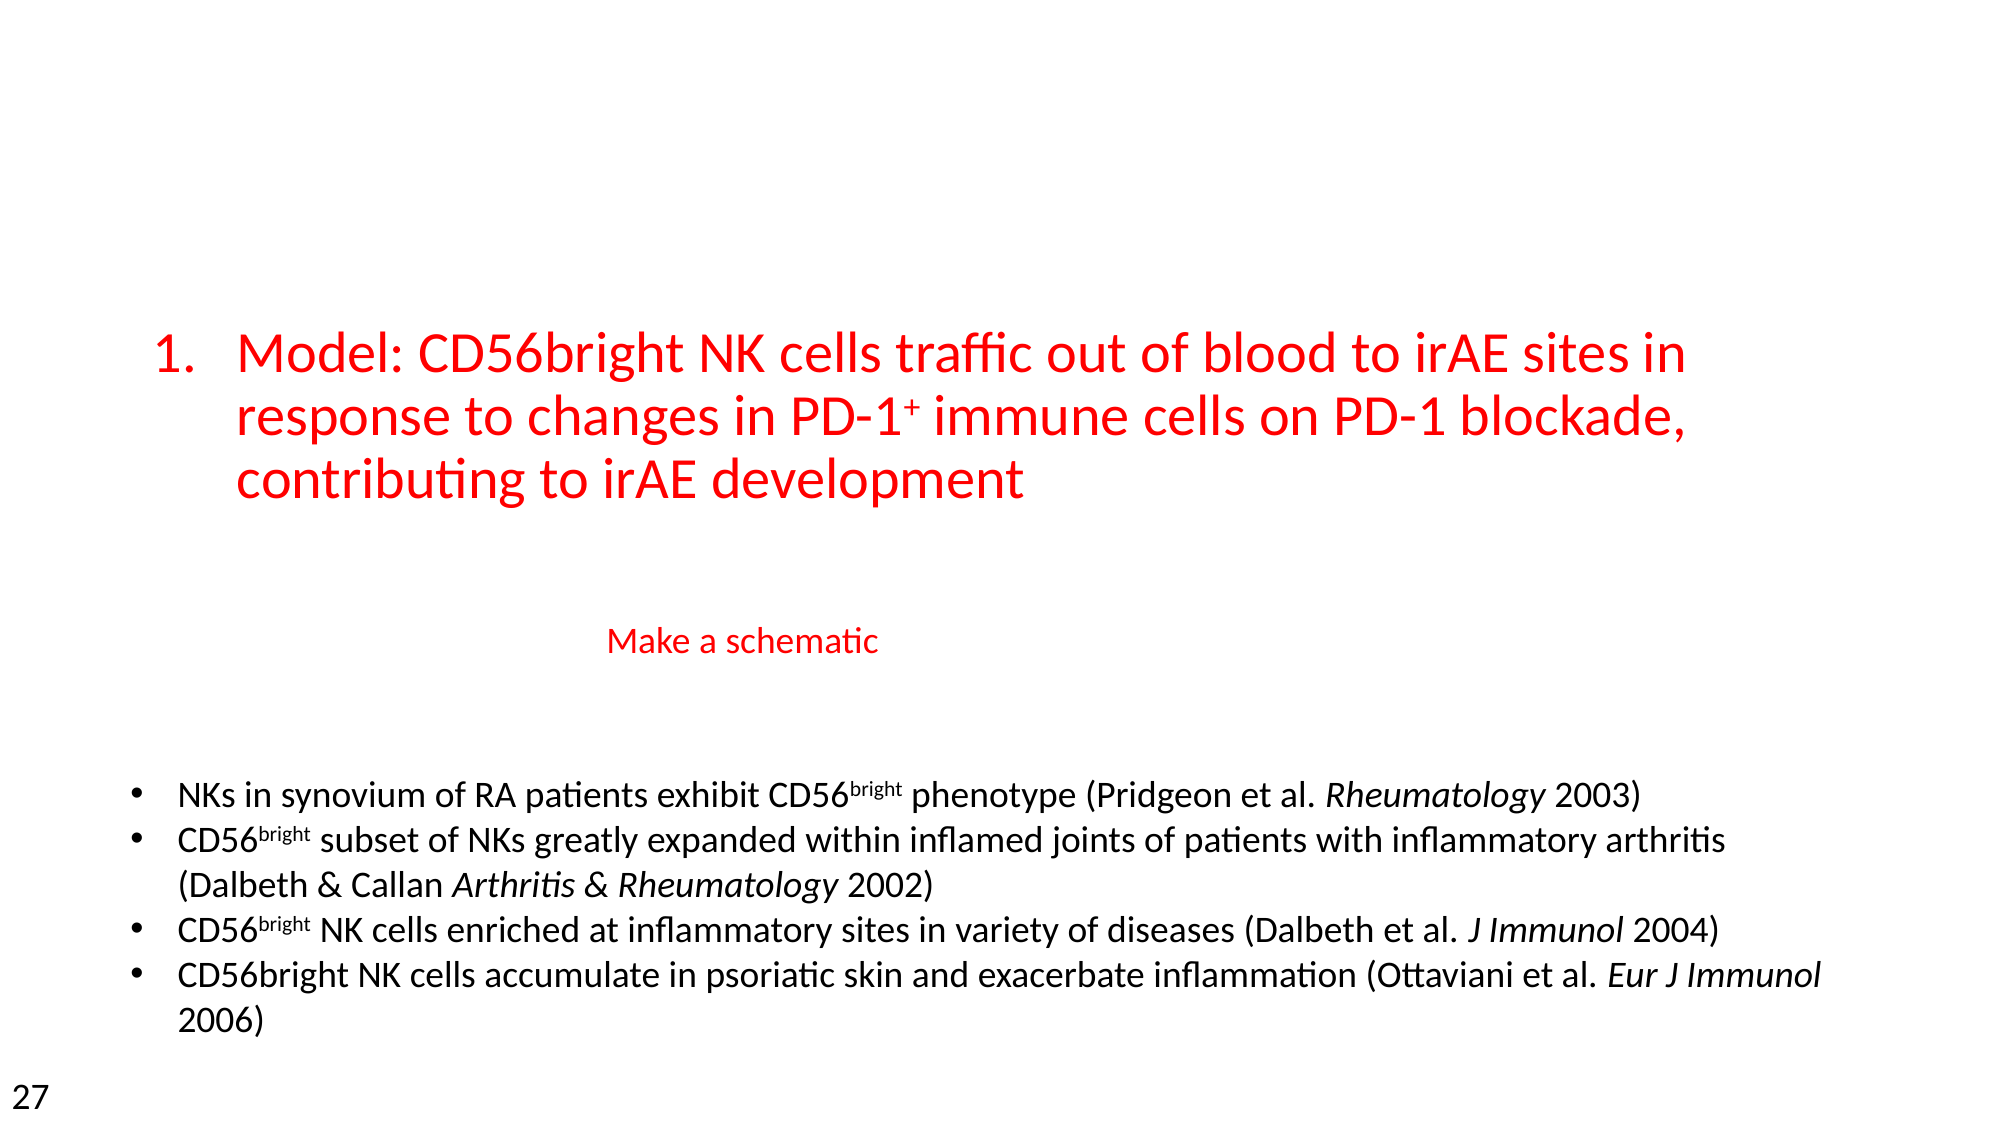

#
Model: CD56bright NK cells traffic out of blood to irAE sites in response to changes in PD-1+ immune cells on PD-1 blockade, contributing to irAE development
Make a schematic
NKs in synovium of RA patients exhibit CD56bright phenotype (Pridgeon et al. Rheumatology 2003)
CD56bright subset of NKs greatly expanded within inflamed joints of patients with inflammatory arthritis (Dalbeth & Callan Arthritis & Rheumatology 2002)
CD56bright NK cells enriched at inflammatory sites in variety of diseases (Dalbeth et al. J Immunol 2004)
CD56bright NK cells accumulate in psoriatic skin and exacerbate inflammation (Ottaviani et al. Eur J Immunol 2006)
27